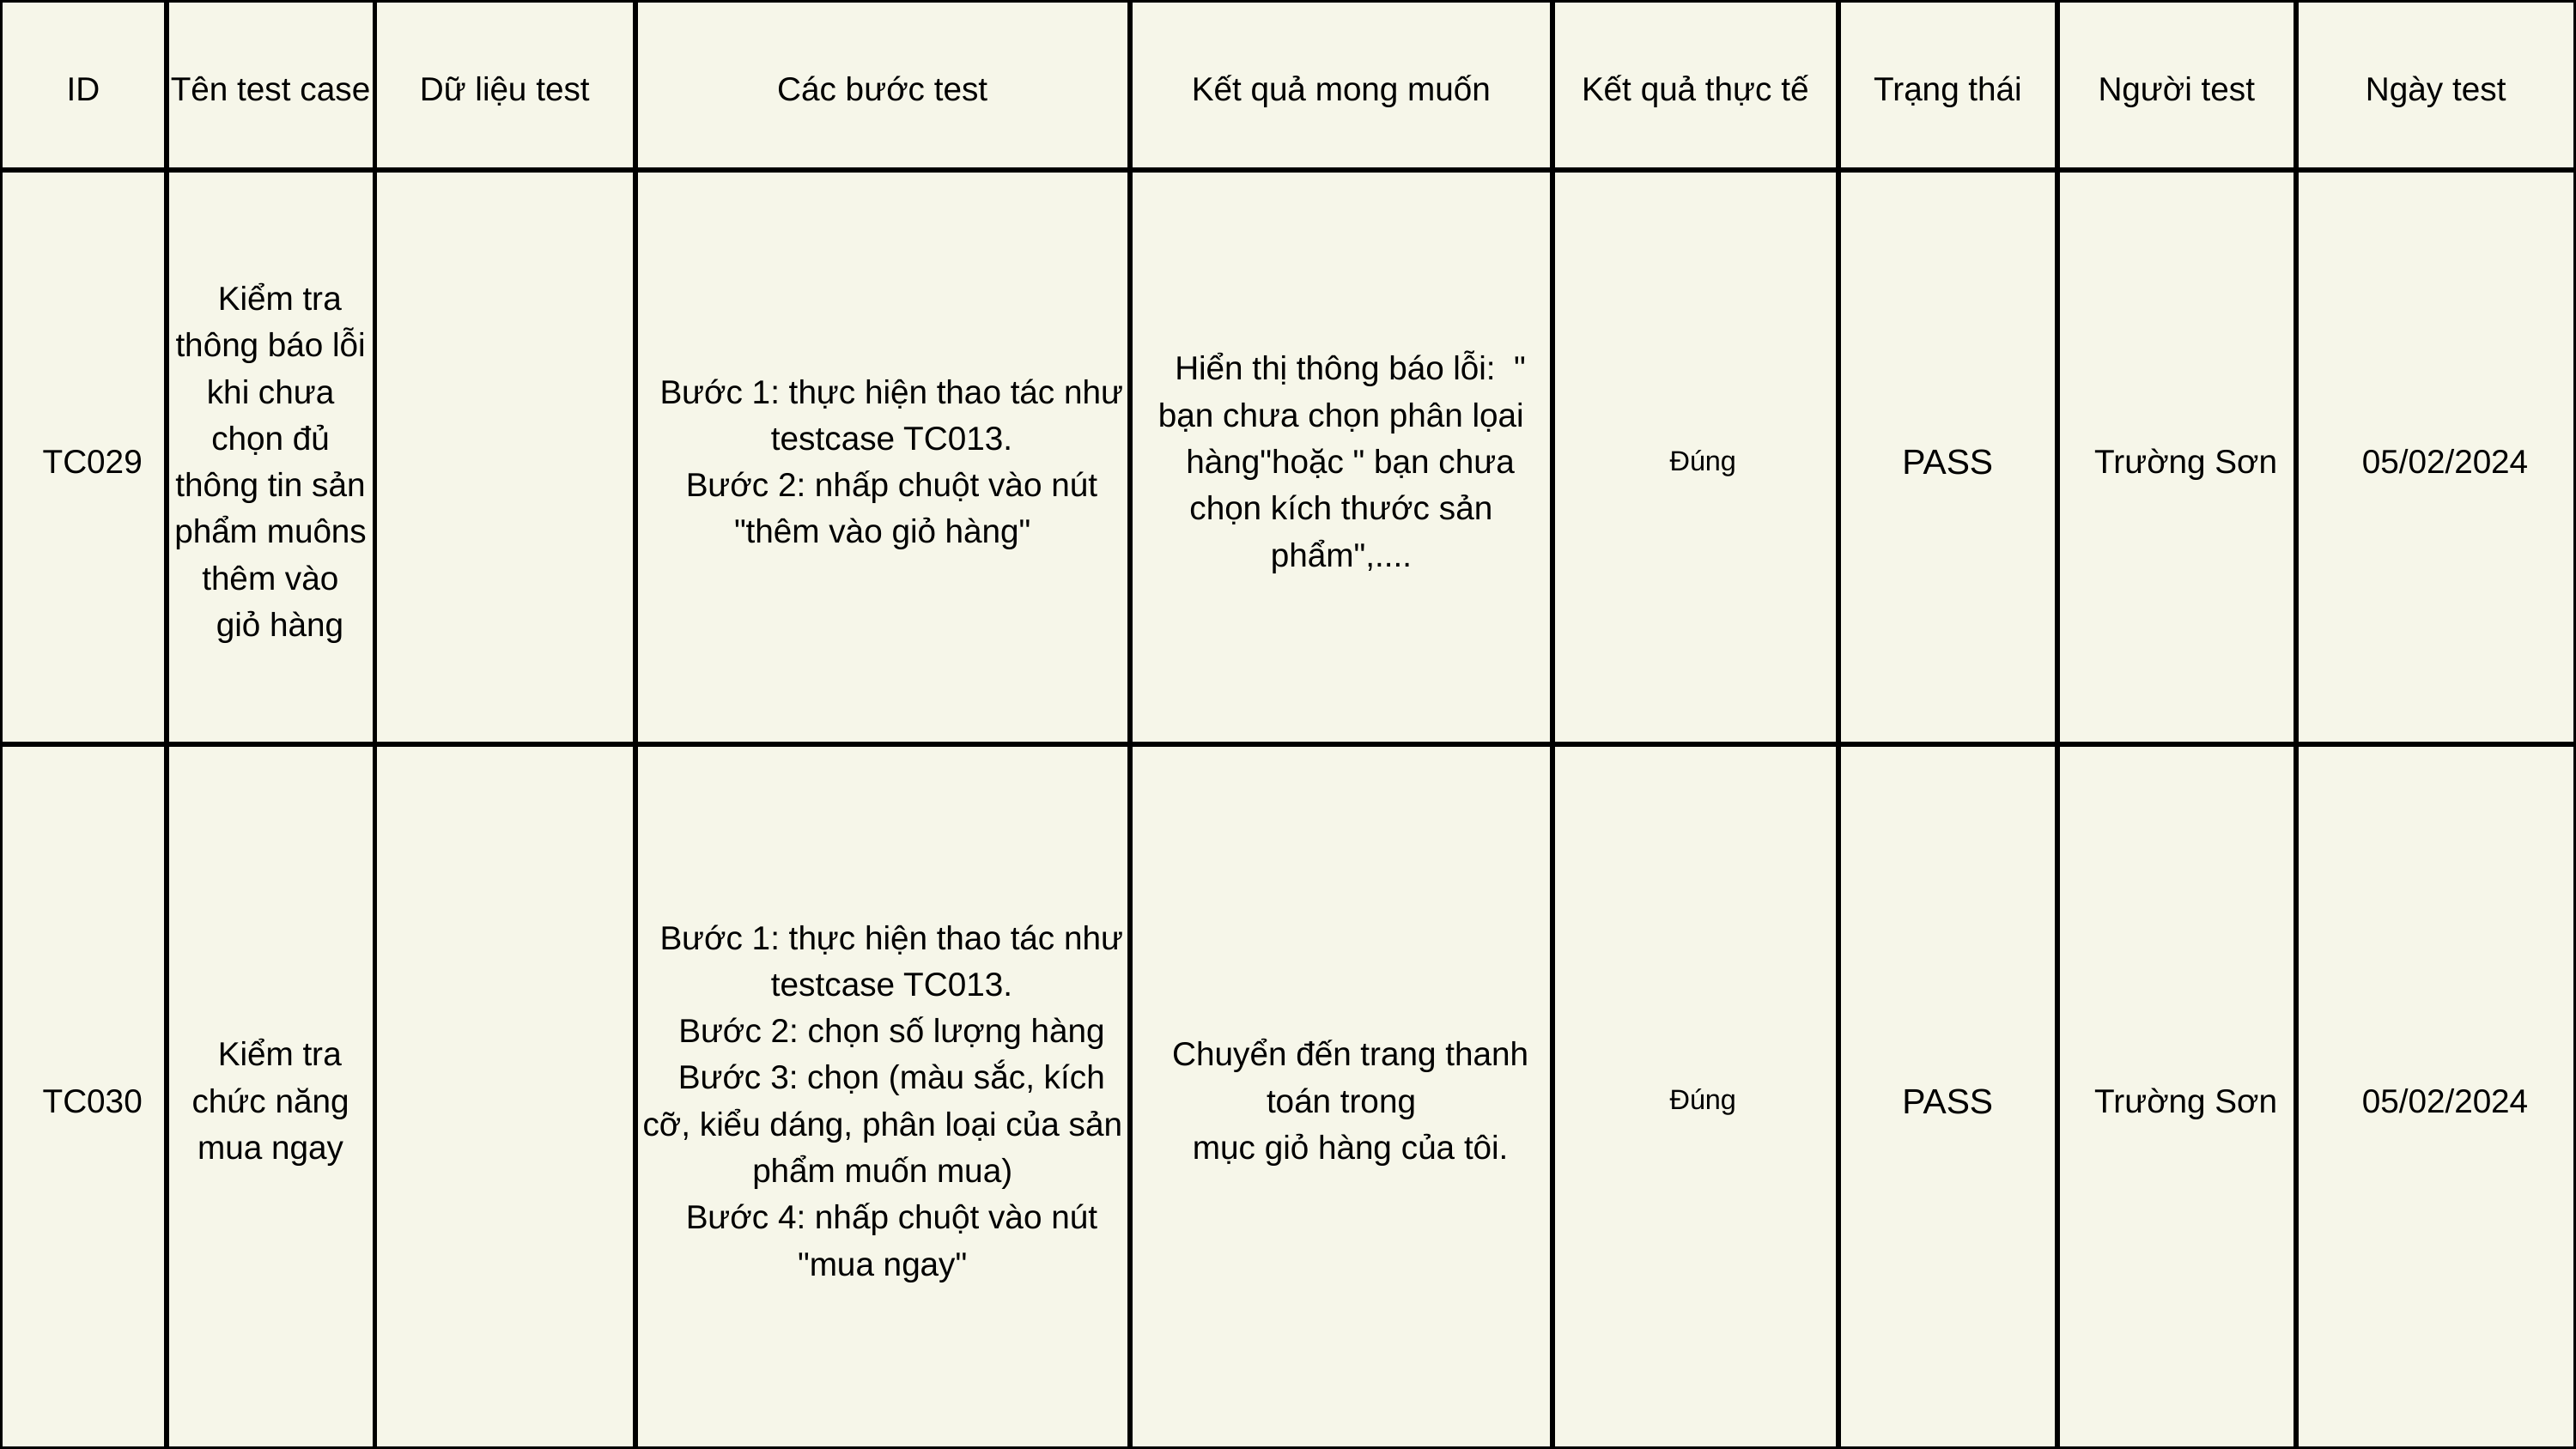

| ID | Tên test case | Dữ liệu test | Các bước test | Kết quả mong muốn | Kết quả thực tế | Trạng thái | Người test | Ngày test |
| --- | --- | --- | --- | --- | --- | --- | --- | --- |
| TC029 | Kiểm tra thông báo lỗi khi chưa chọn đủ thông tin sản phẩm muôns thêm vào giỏ hàng |  | Bước 1: thực hiện thao tác như testcase TC013. Bước 2: nhấp chuột vào nút "thêm vào giỏ hàng" | Hiển thị thông báo lỗi:  " bạn chưa chọn phân lọai hàng"hoặc " bạn chưa chọn kích thước sản phẩm",.... | Đúng | PASS | Trường Sơn | 05/02/2024 |
| TC030 | Kiểm tra chức năng mua ngay |  | Bước 1: thực hiện thao tác như testcase TC013. Bước 2: chọn số lượng hàng Bước 3: chọn (màu sắc, kích cỡ, kiểu dáng, phân loại của sản phẩm muốn mua) Bước 4: nhấp chuột vào nút "mua ngay" | Chuyển đến trang thanh toán trong mục giỏ hàng của tôi. | Đúng | PASS | Trường Sơn | 05/02/2024 |